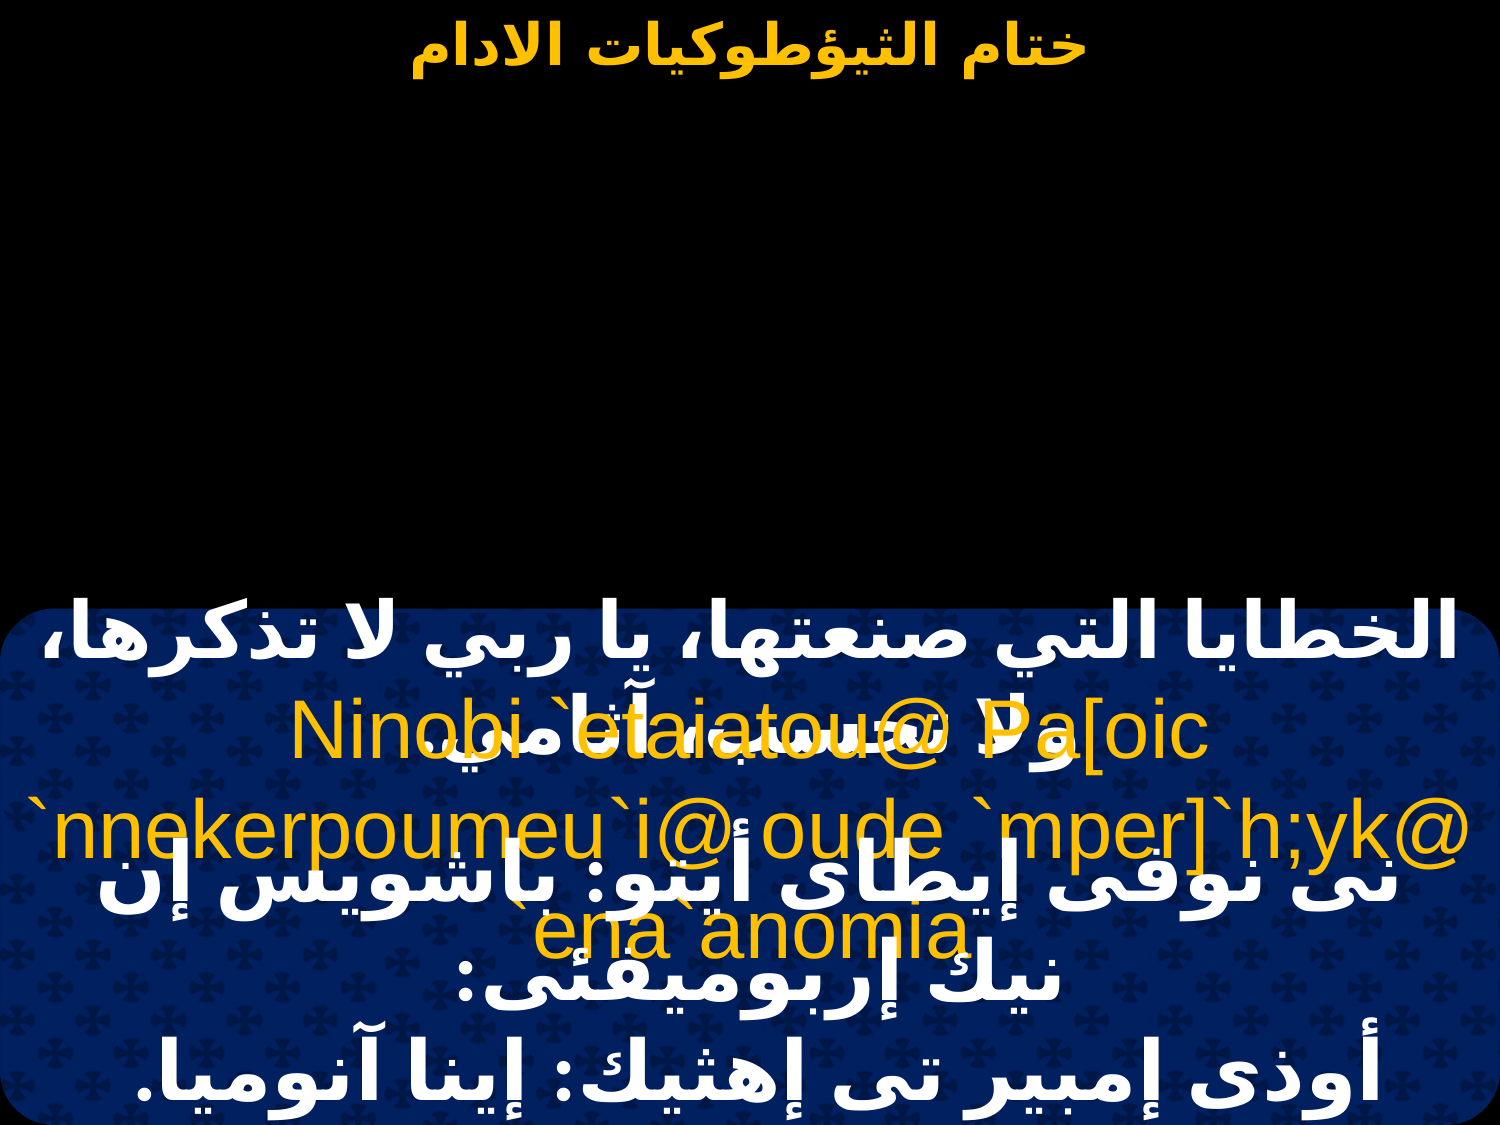

الخطايا التي صنعتها، يا ربي لا تذكرها، ولا تحسب، آثامي.
Ninobi `etaiatou@ Pa[oic `nnekerpoumeu`i@ oude `mper]`h;yk@ `ena`anomia.
نى نوفى إيطاى أيتو: باشويس إن نيك إربوميفئى:
أوذى إمبير تى إهثيك: إينا آنوميا.